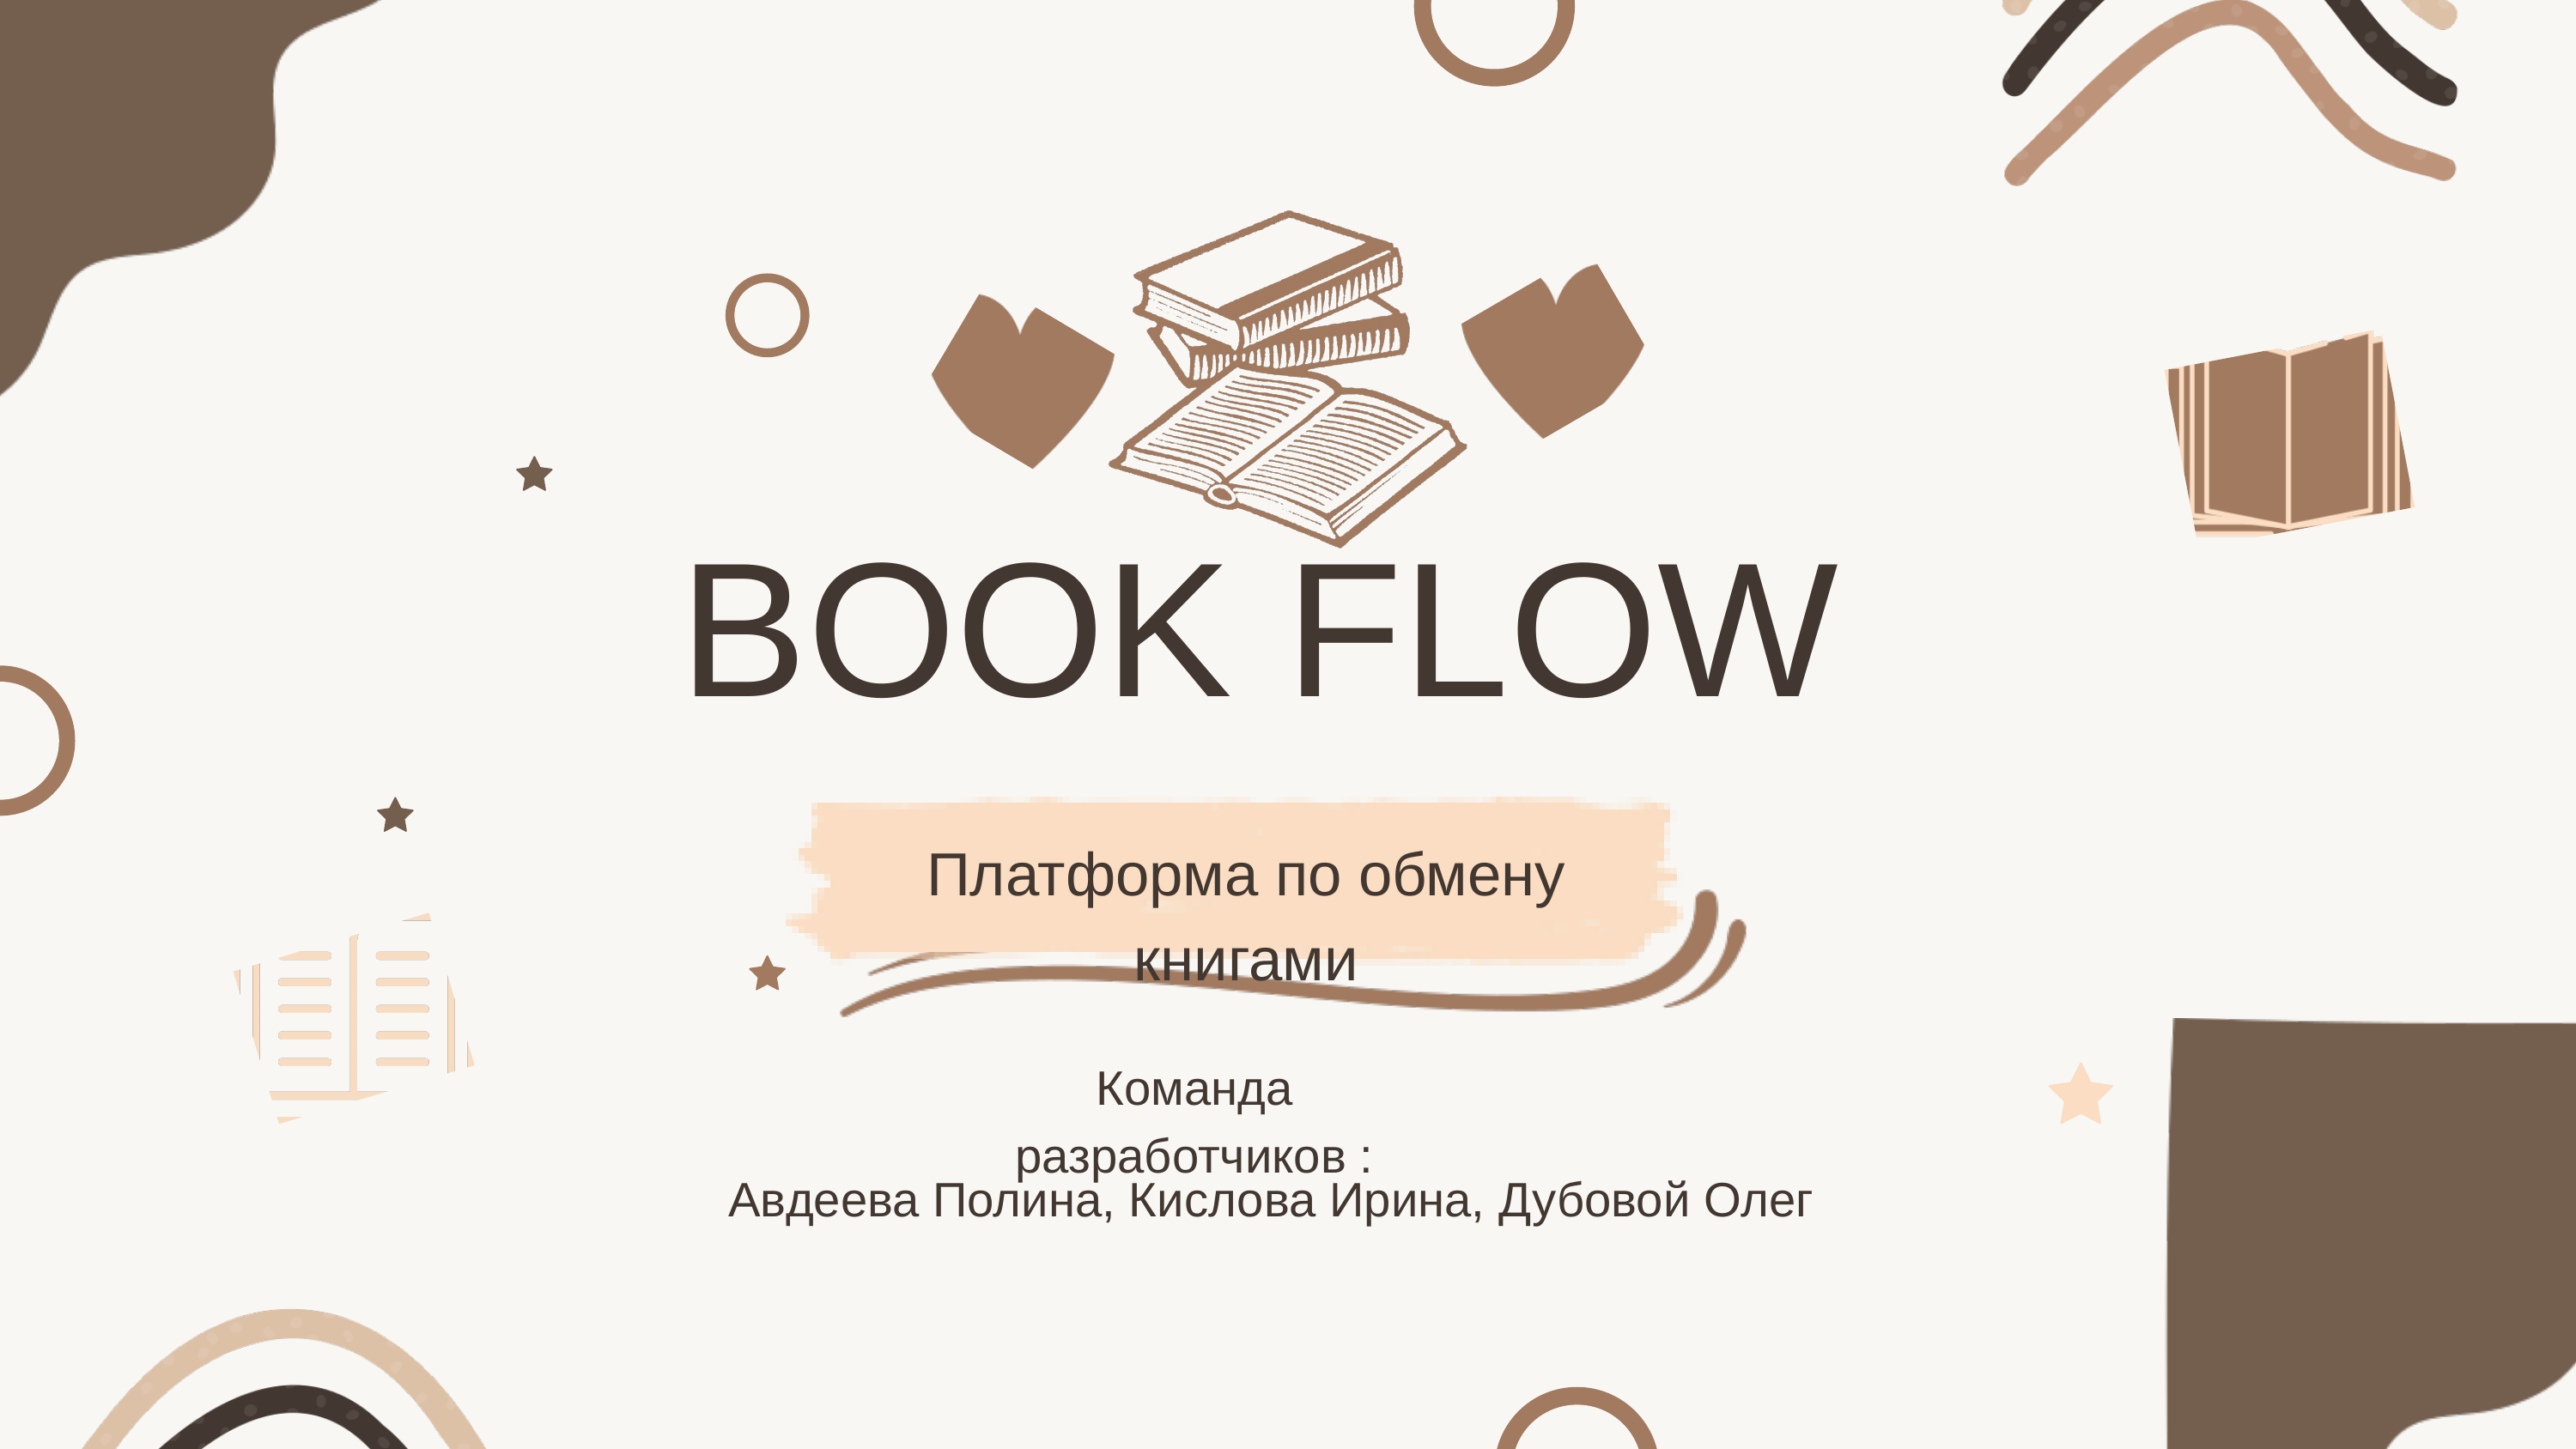

BOOK FLOW

Платформа по обмену книгами

Команда разработчиков :

Авдеева Полина, Кислова Ирина, Дубовой Олег